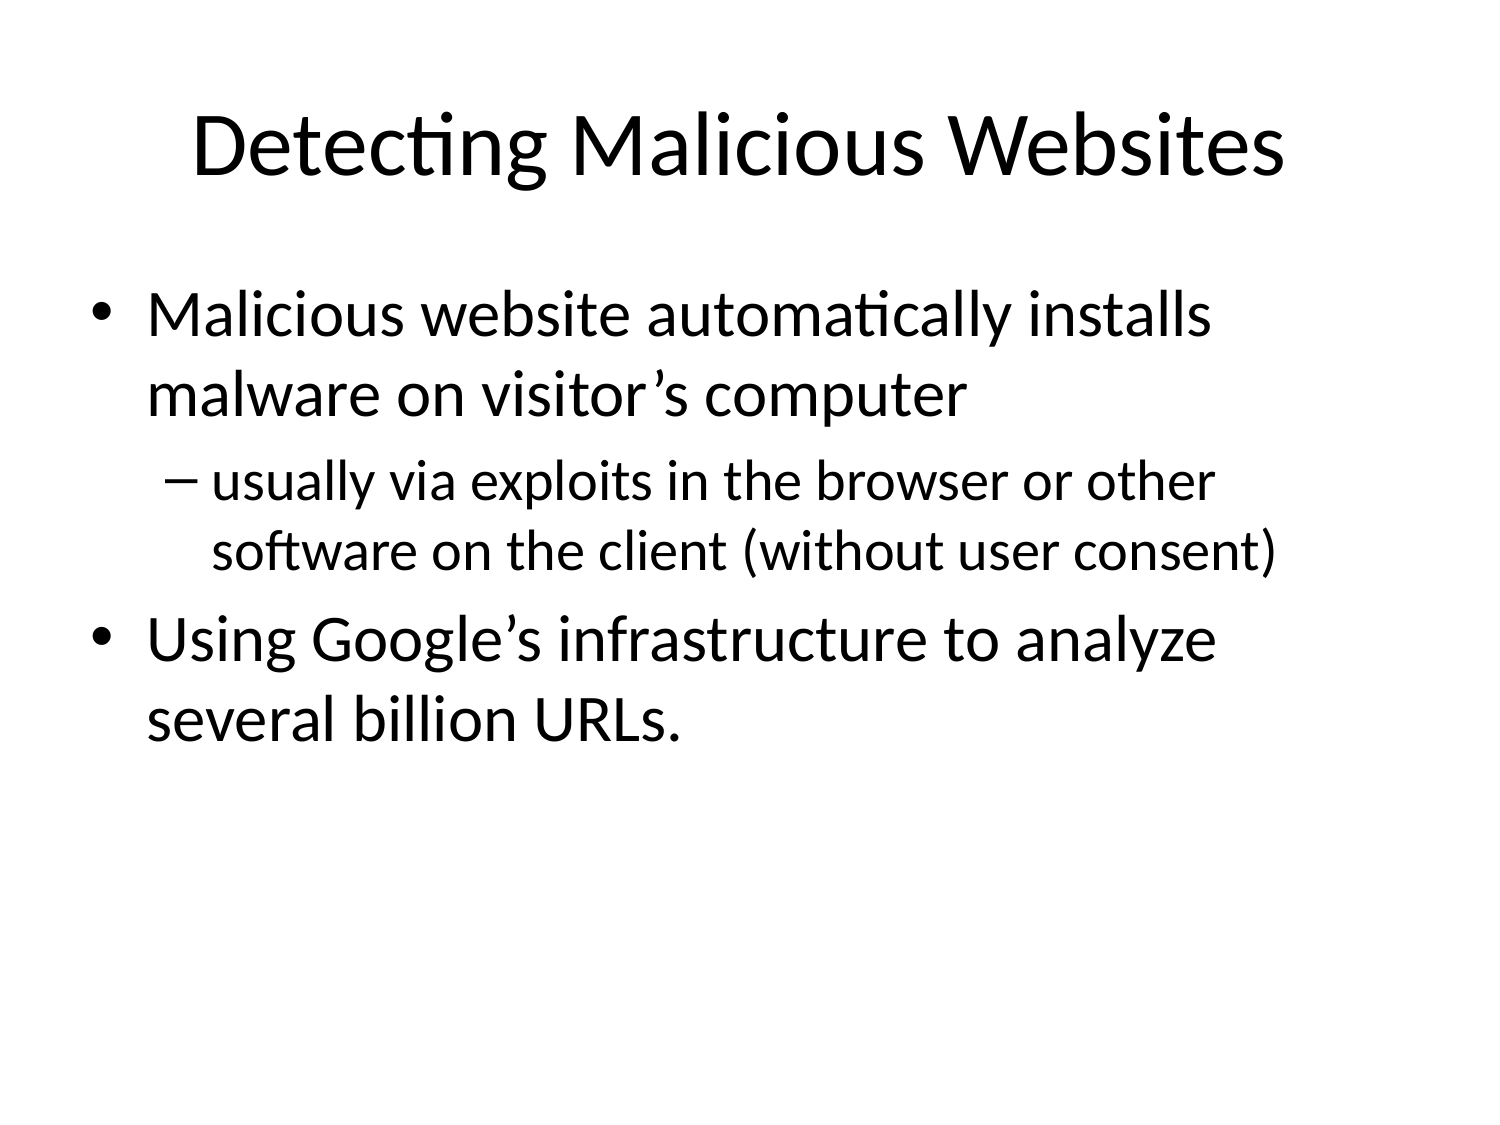

# Detecting Malicious Websites
Malicious website automatically installs malware on visitor’s computer
usually via exploits in the browser or other software on the client (without user consent)
Using Google’s infrastructure to analyze several billion URLs.